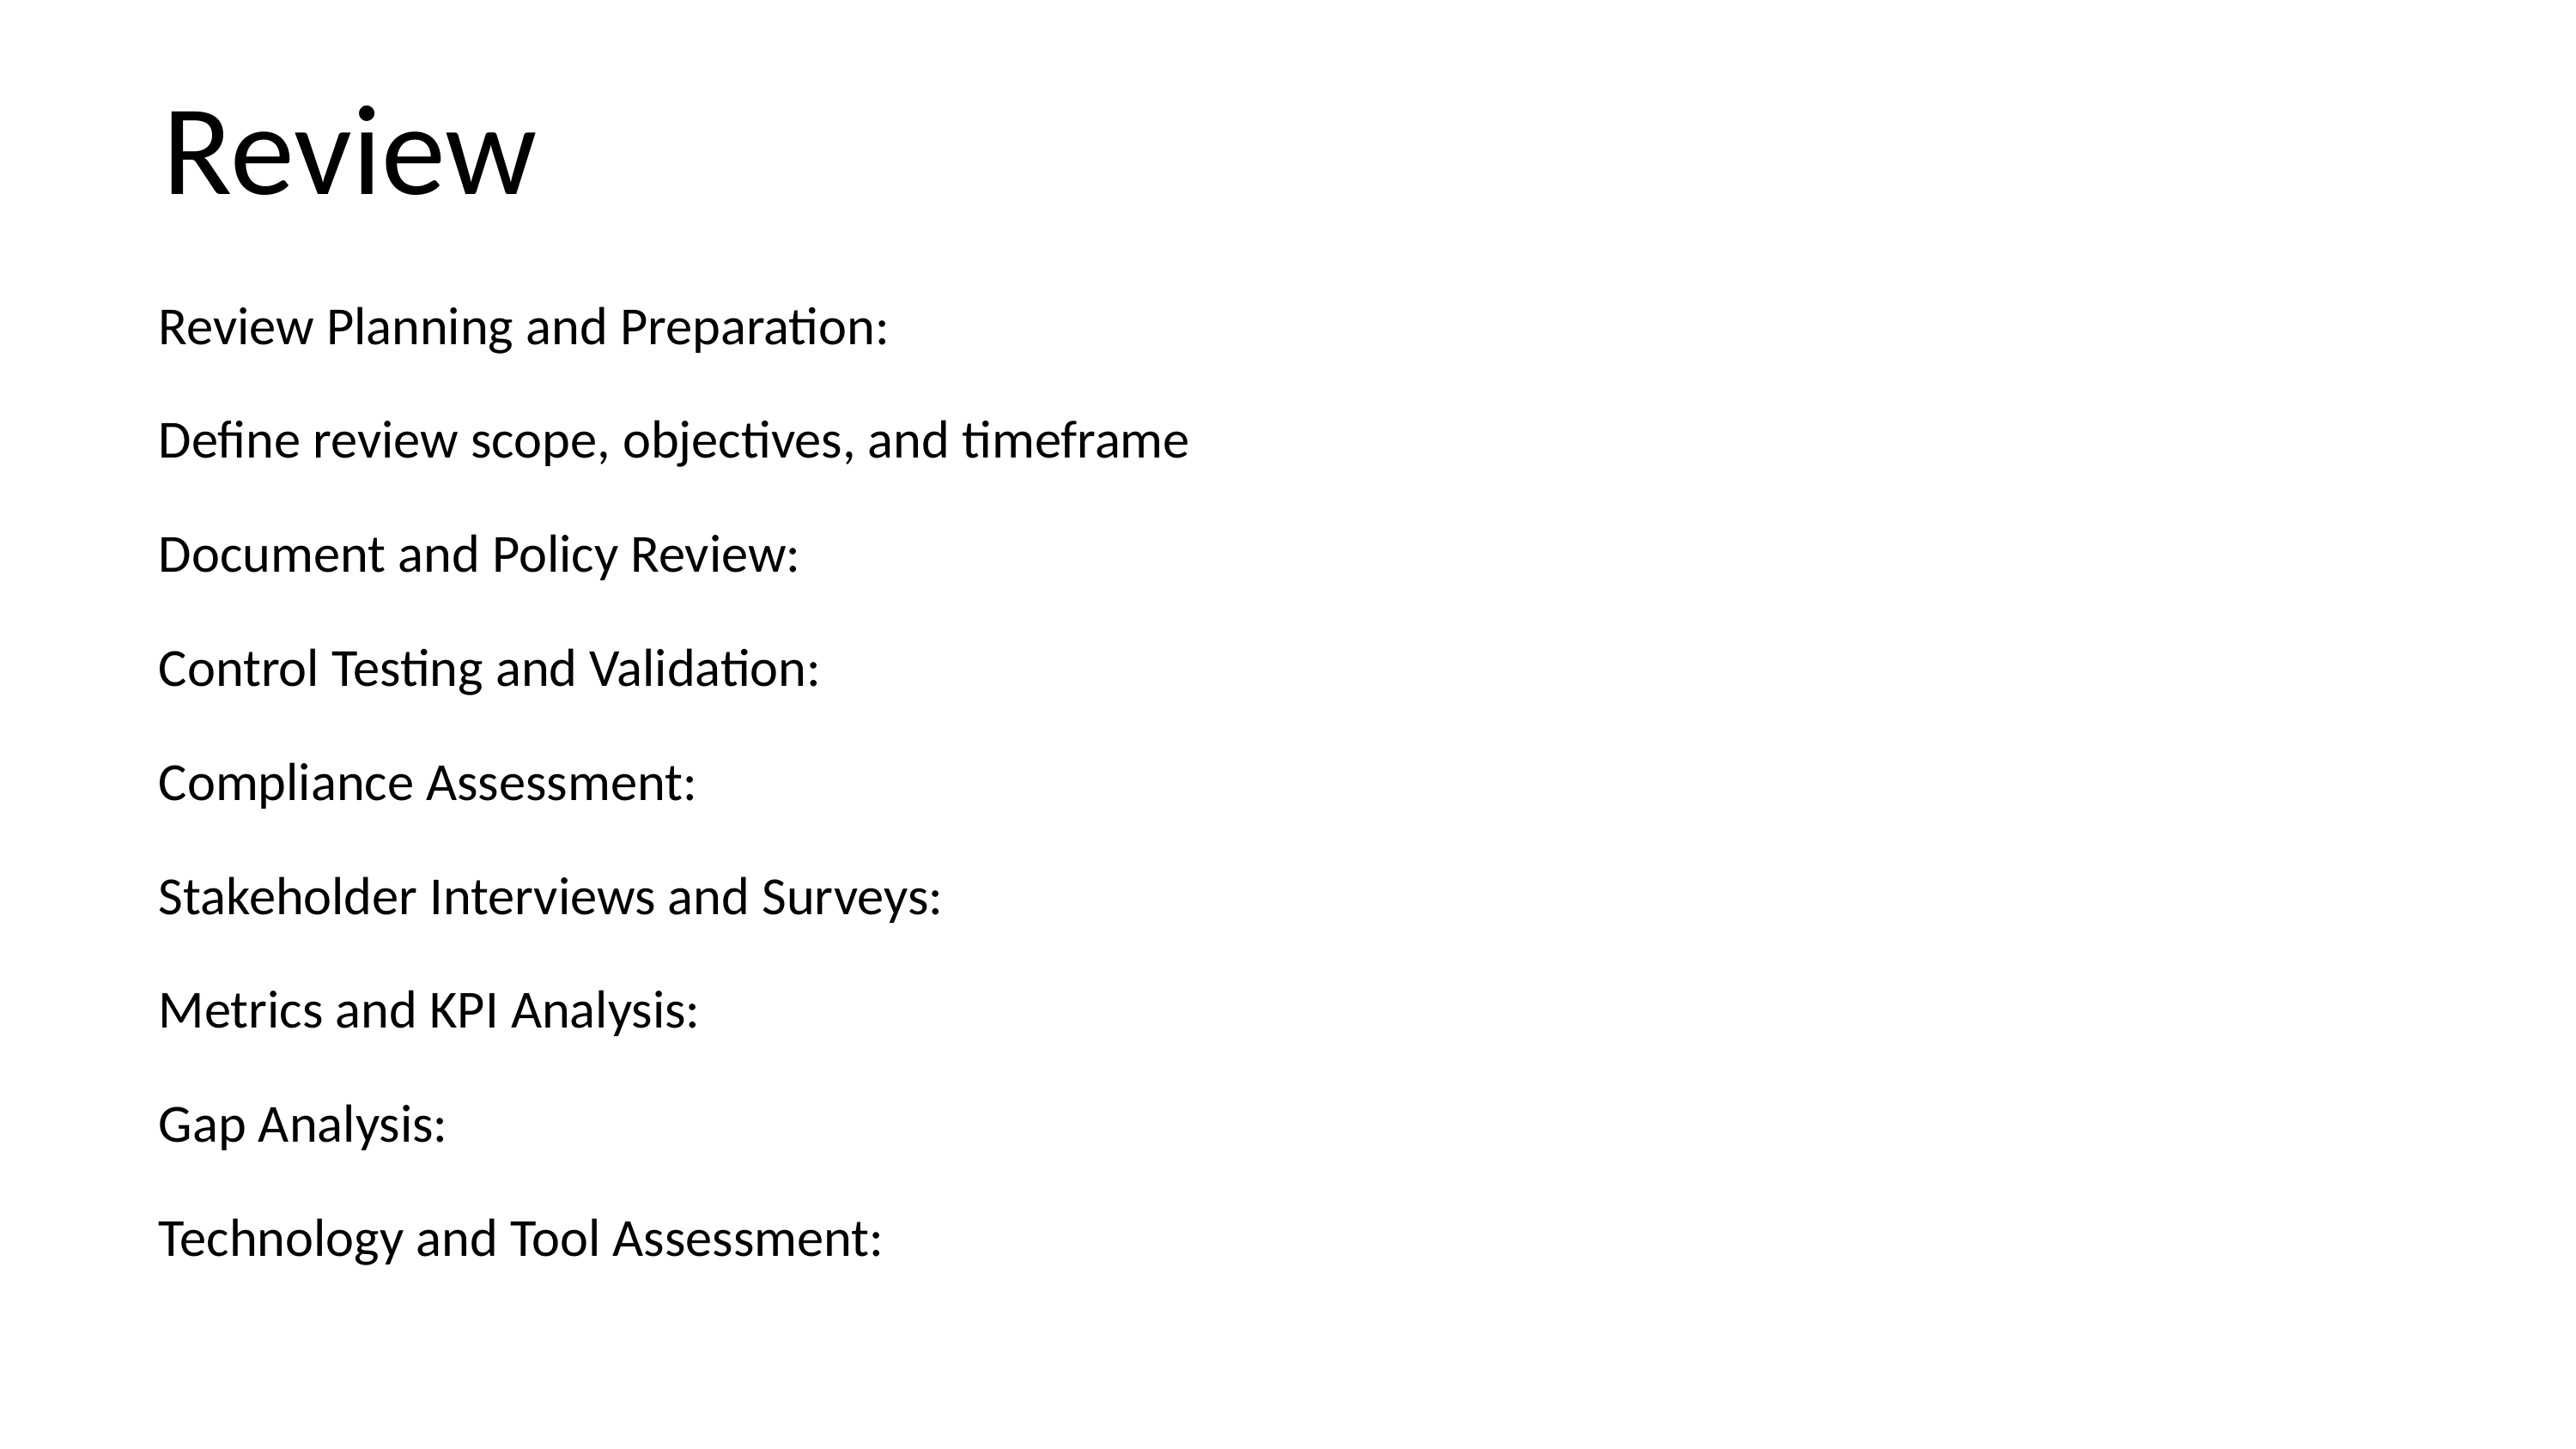

Review
Review Planning and Preparation:
Define review scope, objectives, and timeframe
Document and Policy Review:
Control Testing and Validation:
Compliance Assessment:
Stakeholder Interviews and Surveys:
Metrics and KPI Analysis:
Gap Analysis:
Technology and Tool Assessment: